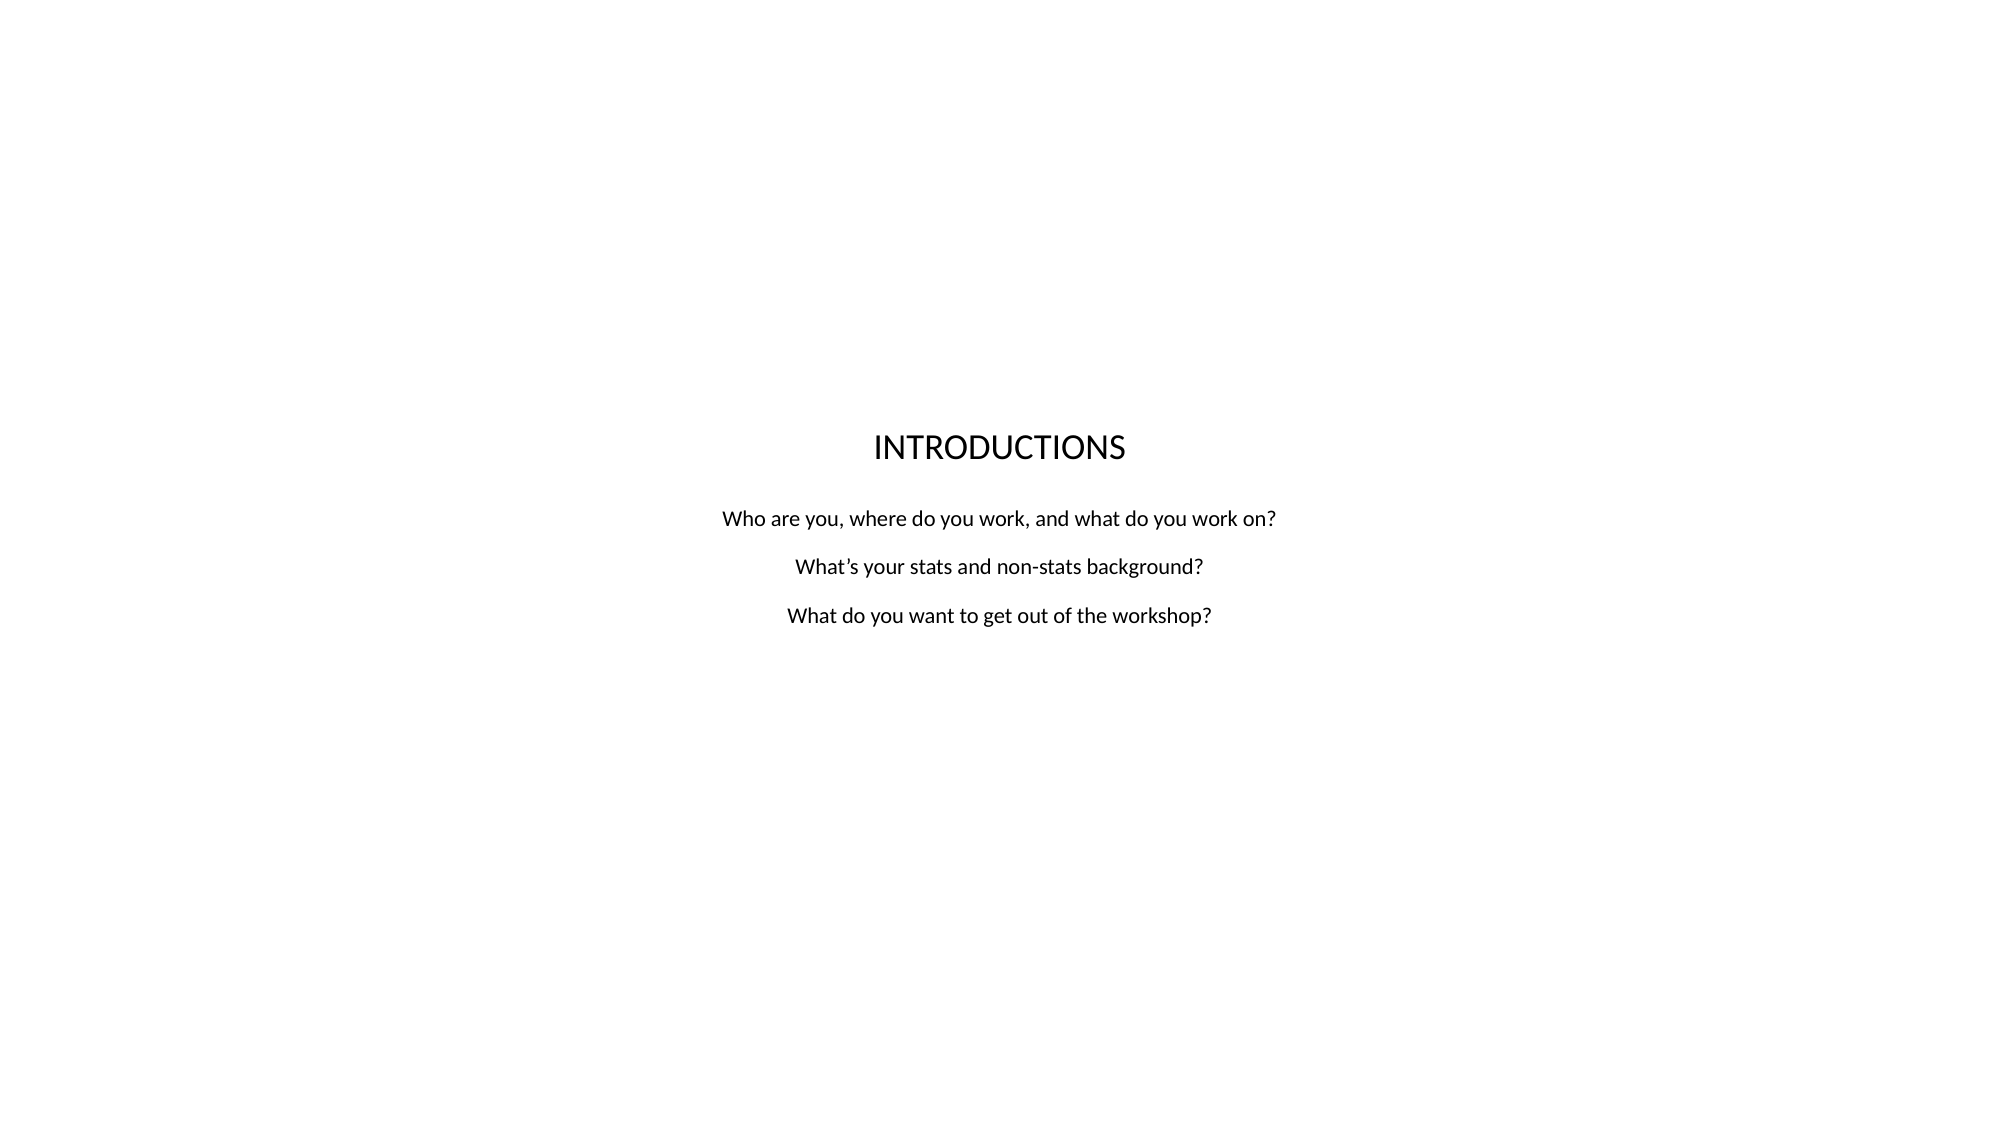

# INTRODUCTIONS Who are you, where do you work, and what do you work on? What’s your stats and non-stats background? What do you want to get out of the workshop?